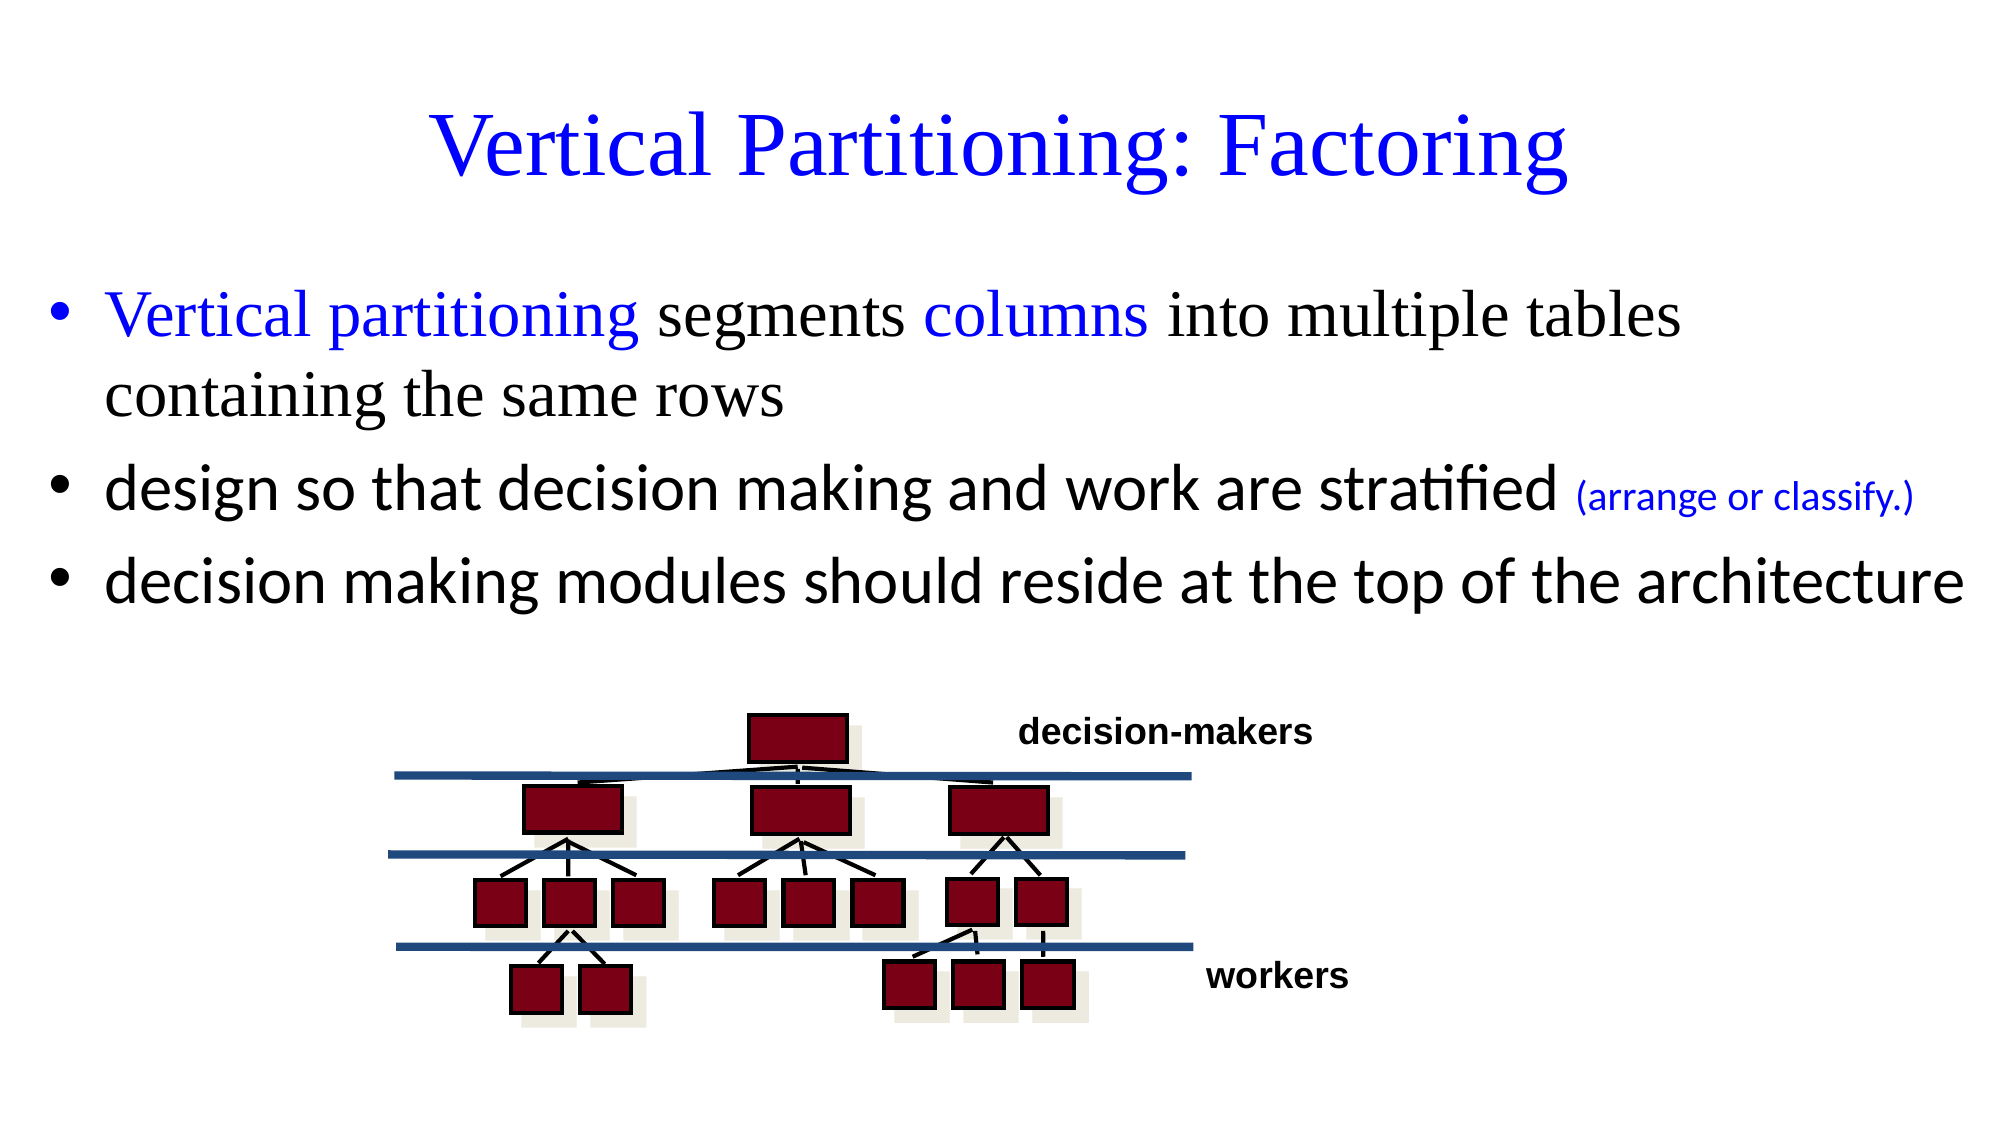

# Vertical Partitioning: Factoring
Vertical partitioning segments columns into multiple tables containing the same rows
design so that decision making and work are stratified (arrange or classify.)
decision making modules should reside at the top of the architecture
decision-makers

workers